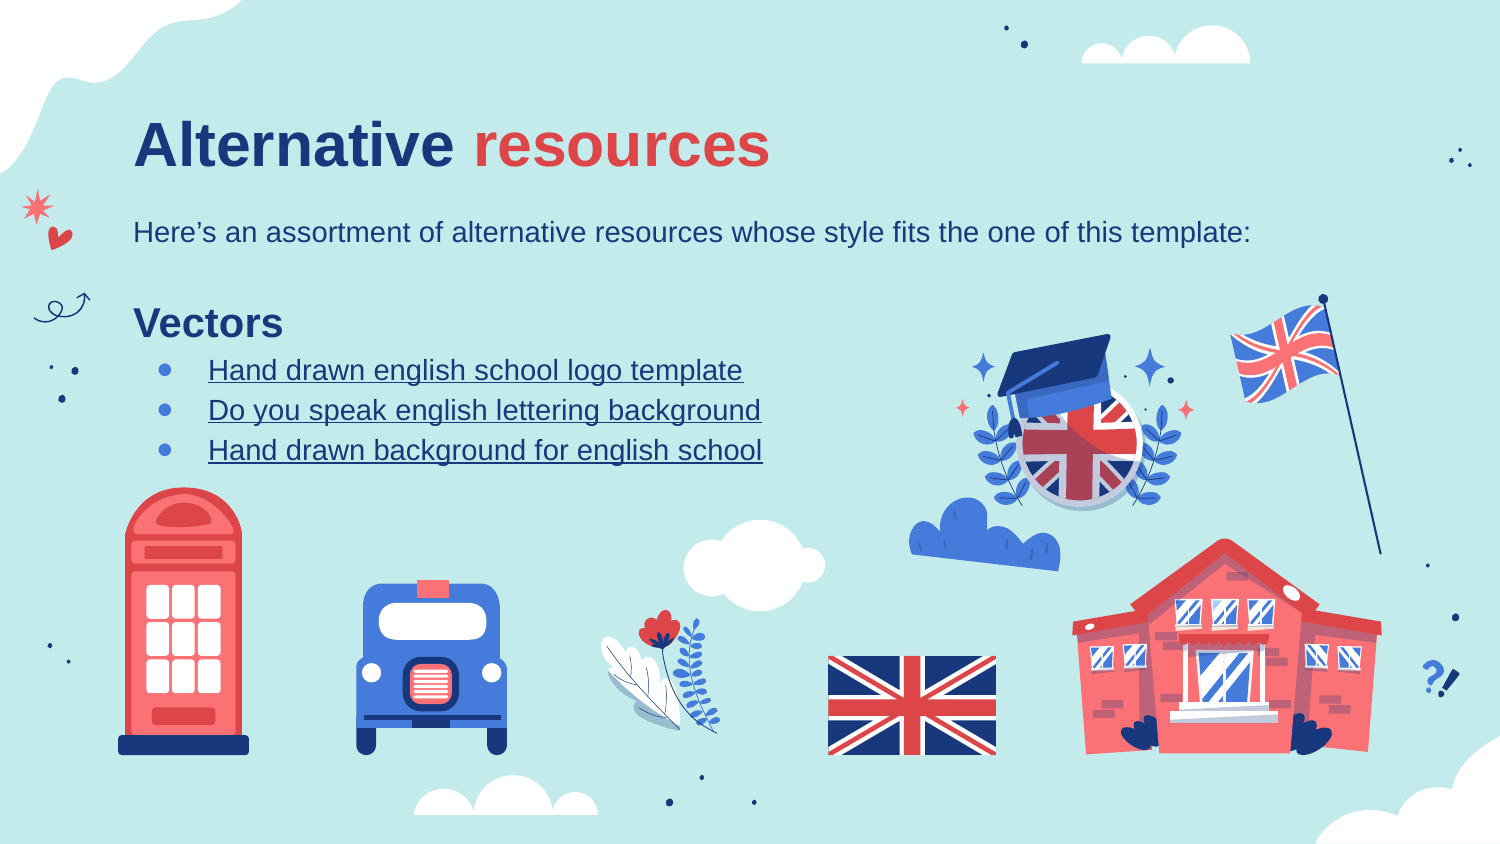

# Alternative resources
Here’s an assortment of alternative resources whose style fits the one of this template:

Vectors
Hand drawn english school logo template
Do you speak english lettering background
Hand drawn background for english school